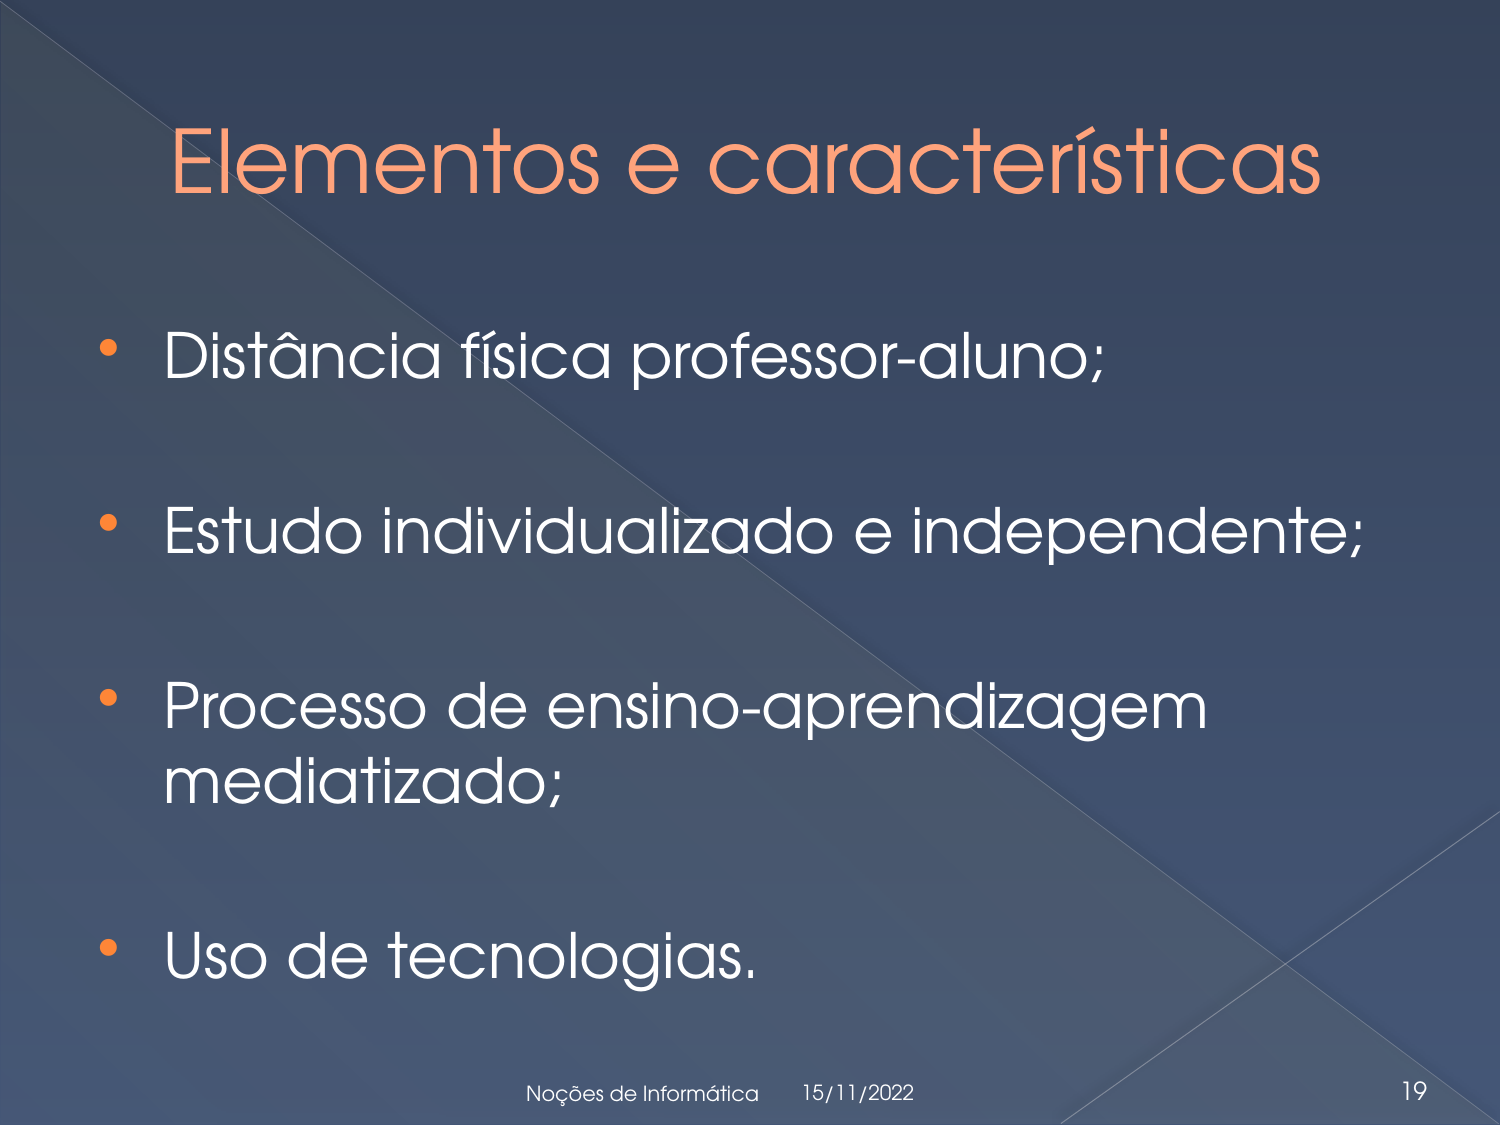

# Elementos e características
Distância física professor-aluno;

Estudo individualizado e independente;

Processo de ensino-aprendizagem mediatizado;

Uso de tecnologias.
15/11/2022
Noções de Informática
19